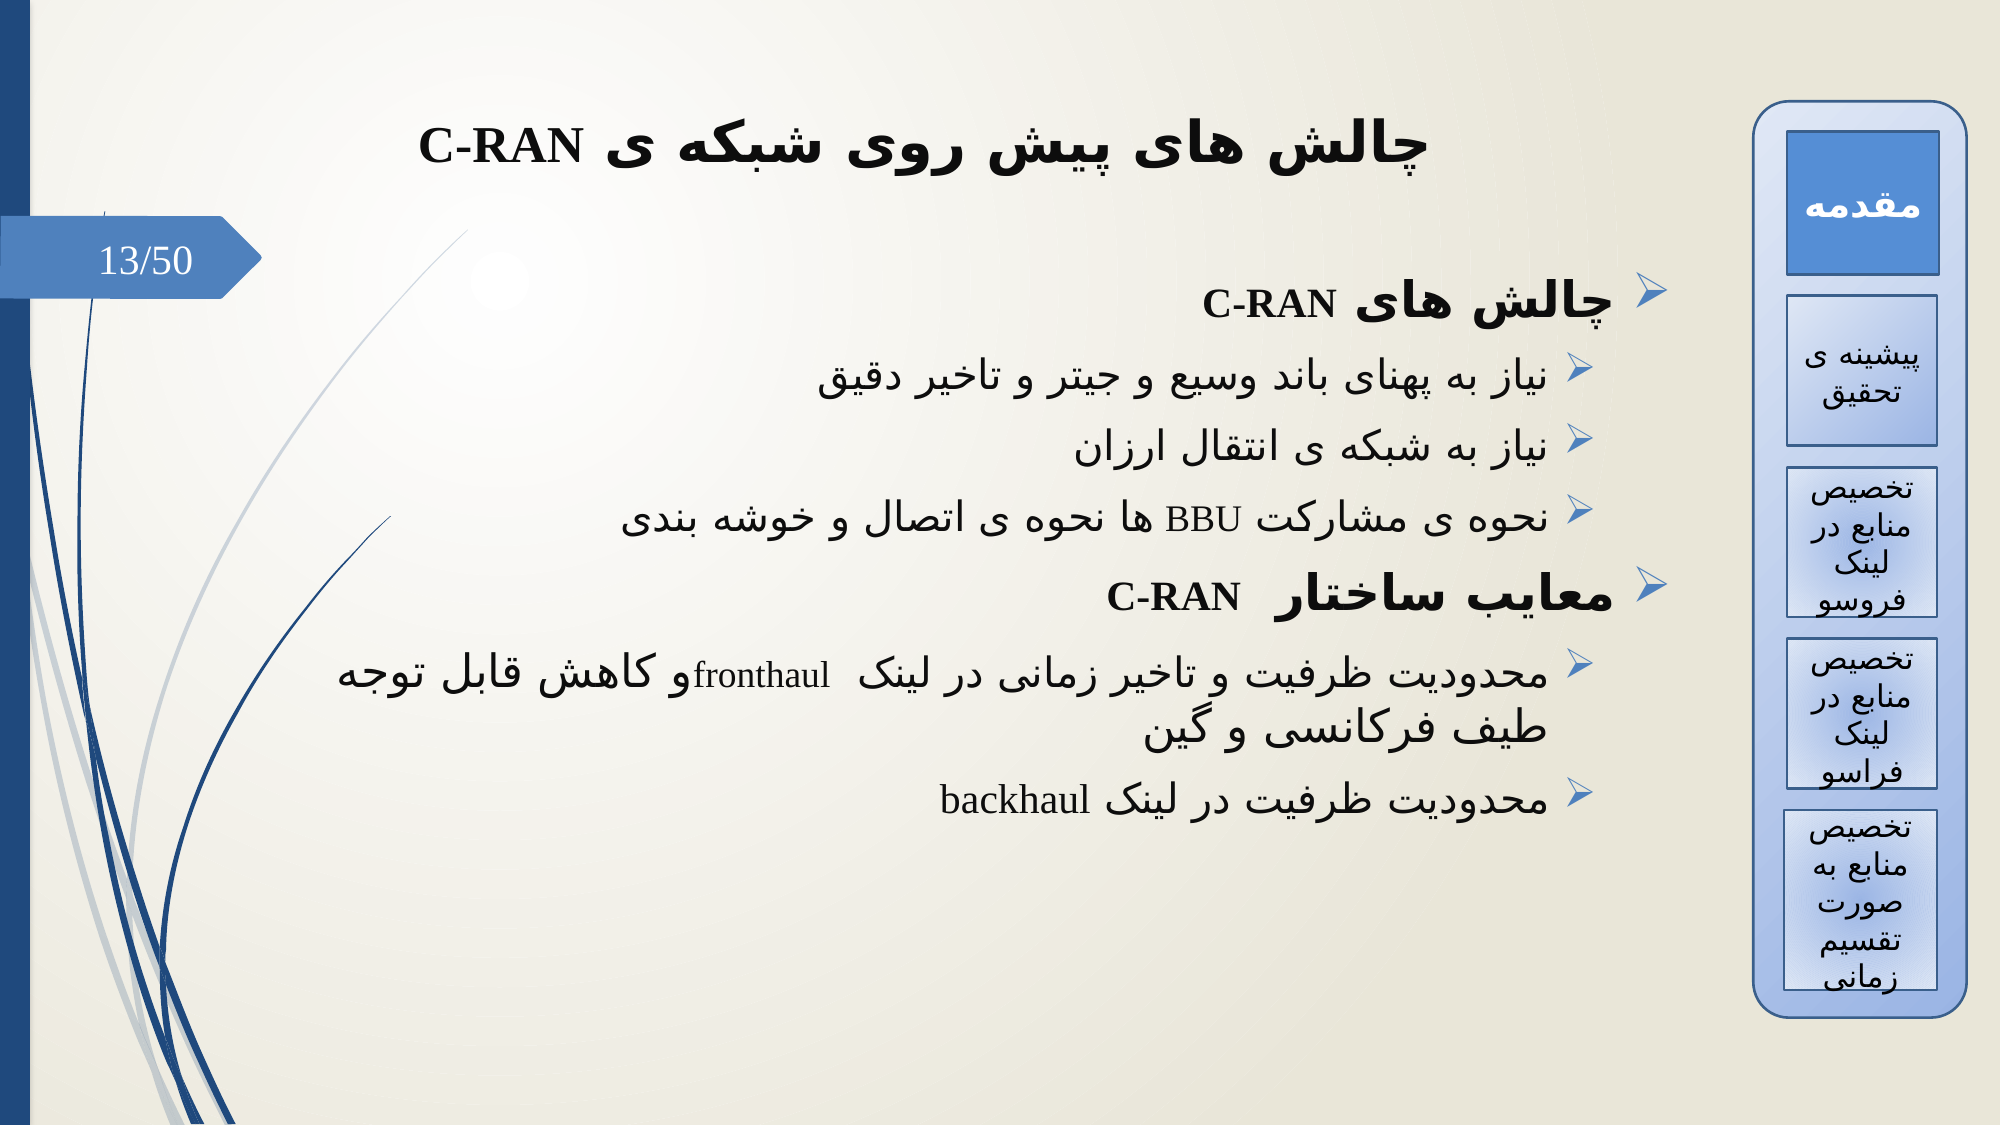

# چالش های پیش روی شبکه ی C-RAN

مقدمه
13/50
چالش های C-RAN
نیاز به پهنای باند وسیع و جیتر و تاخیر دقیق
نیاز به شبکه ی انتقال ارزان
نحوه ی مشارکت BBU ها نحوه ی اتصال و خوشه بندی
معایب ساختار  C-RAN
محدودیت ظرفیت و تاخیر زمانی در لینک  fronthaulو کاهش قابل توجه طیف فرکانسی و گین
محدودیت ظرفیت در لینک backhaul
پیشینه ی تحقیق
تخصیص منابع در لینک فروسو
تخصیص منابع در لینک فراسو
تخصیص منابع به صورت تقسیم زمانی